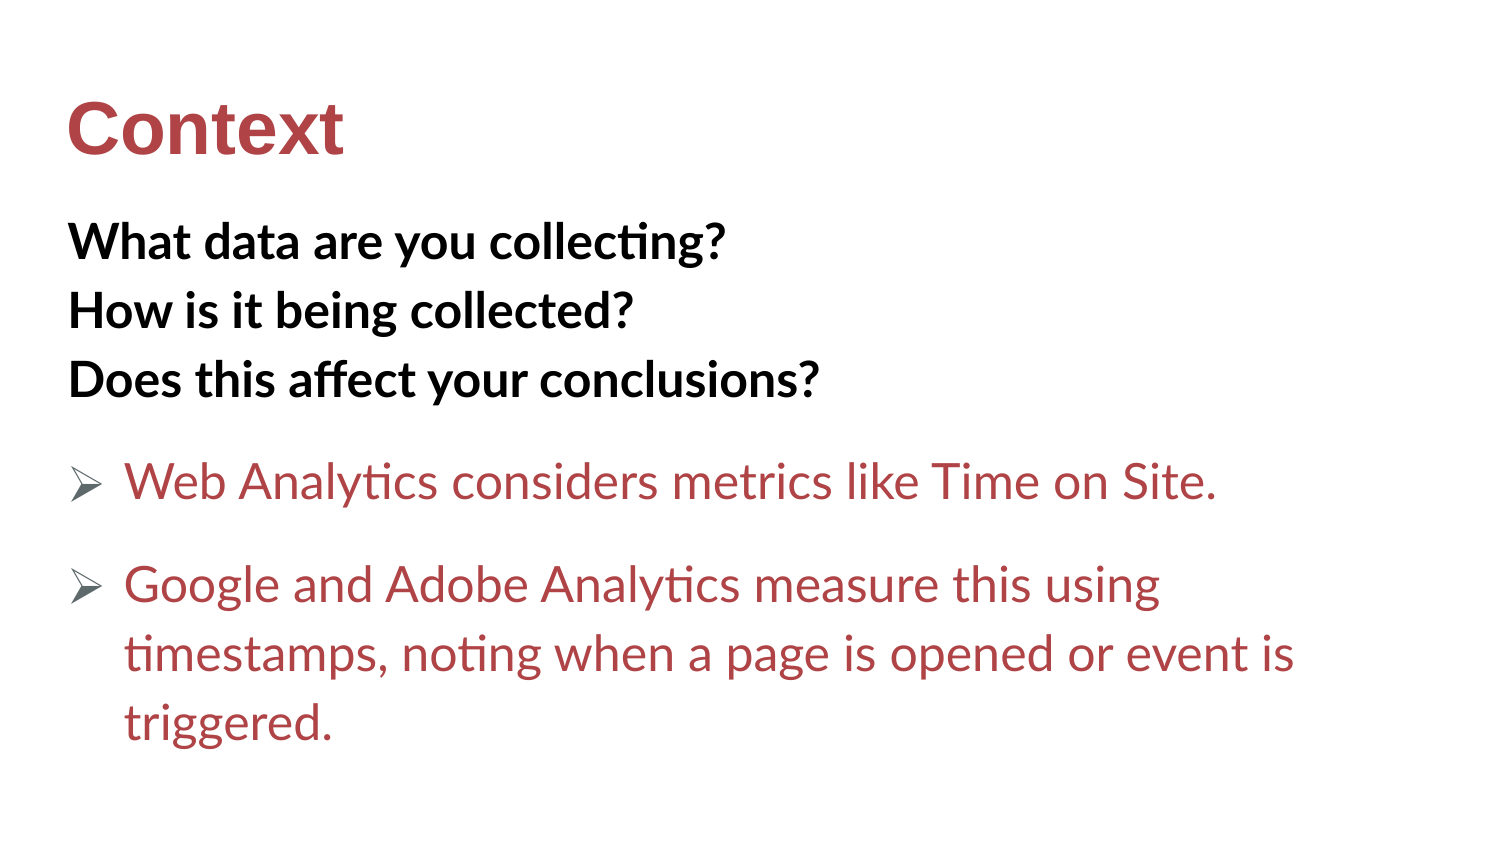

# Context
What data are you collecting?
How is it being collected?
Does this affect your conclusions?
Web Analytics considers metrics like Time on Site.
Google and Adobe Analytics measure this using timestamps, noting when a page is opened or event is triggered.